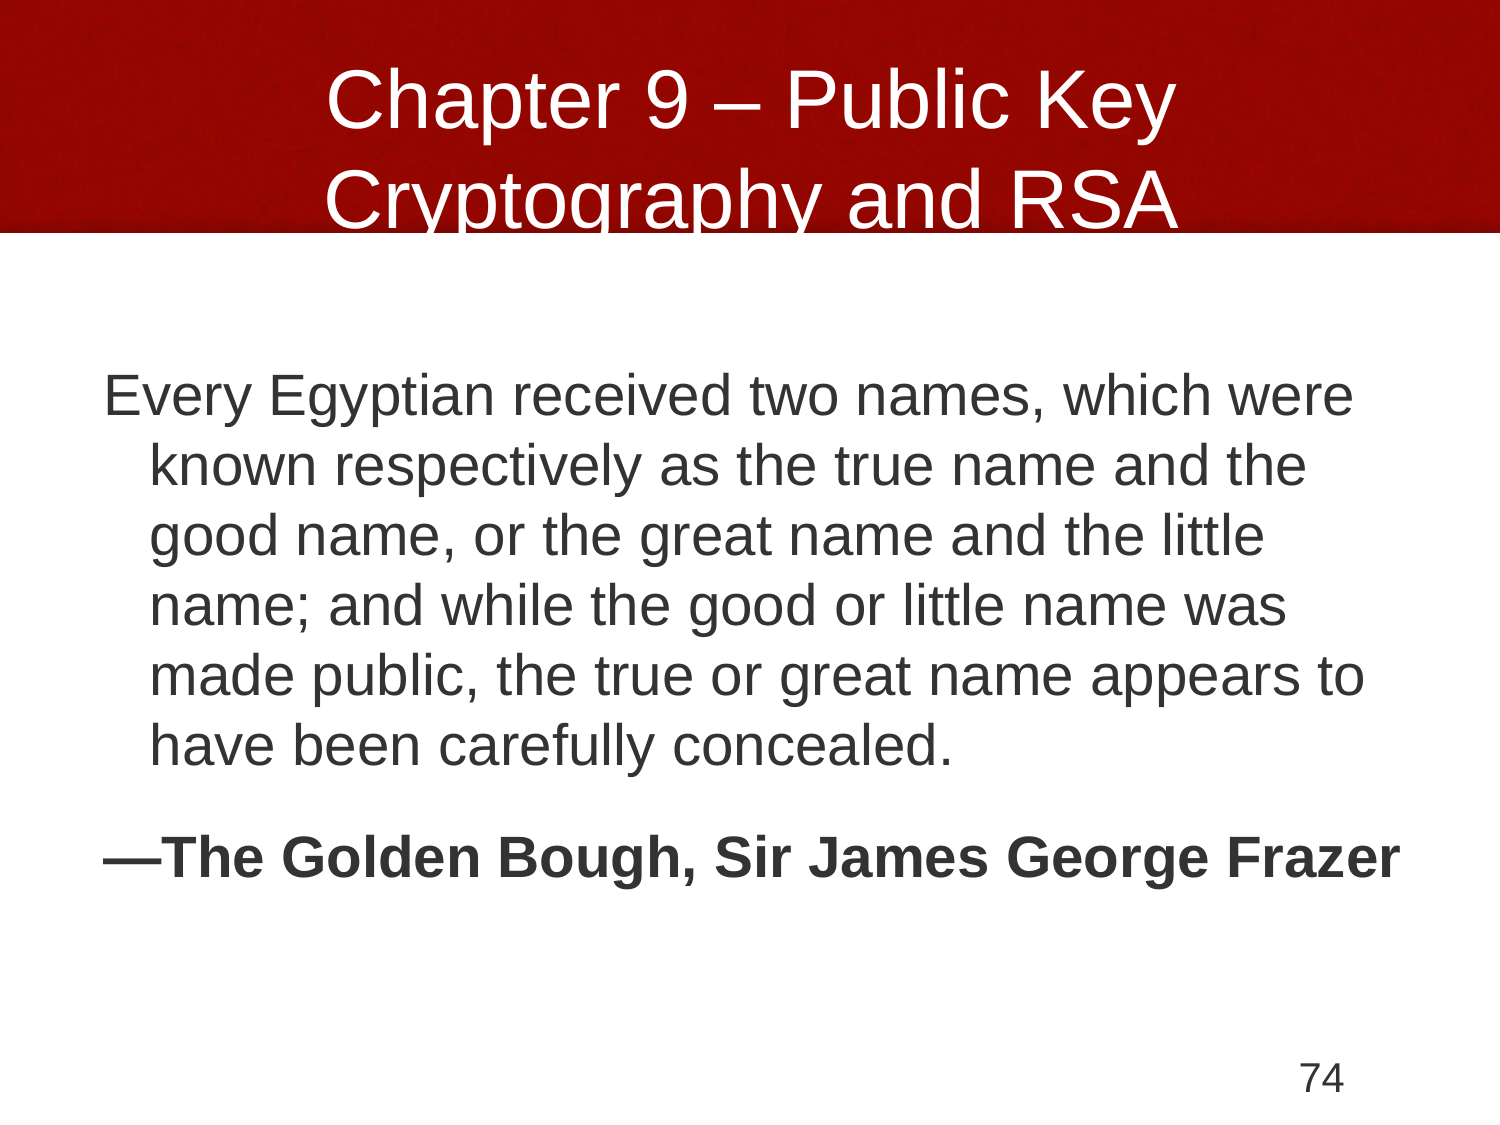

# Chapter 9 – Public Key Cryptography and RSA
Every Egyptian received two names, which were known respectively as the true name and the good name, or the great name and the little name; and while the good or little name was made public, the true or great name appears to have been carefully concealed.
—The Golden Bough, Sir James George Frazer

74